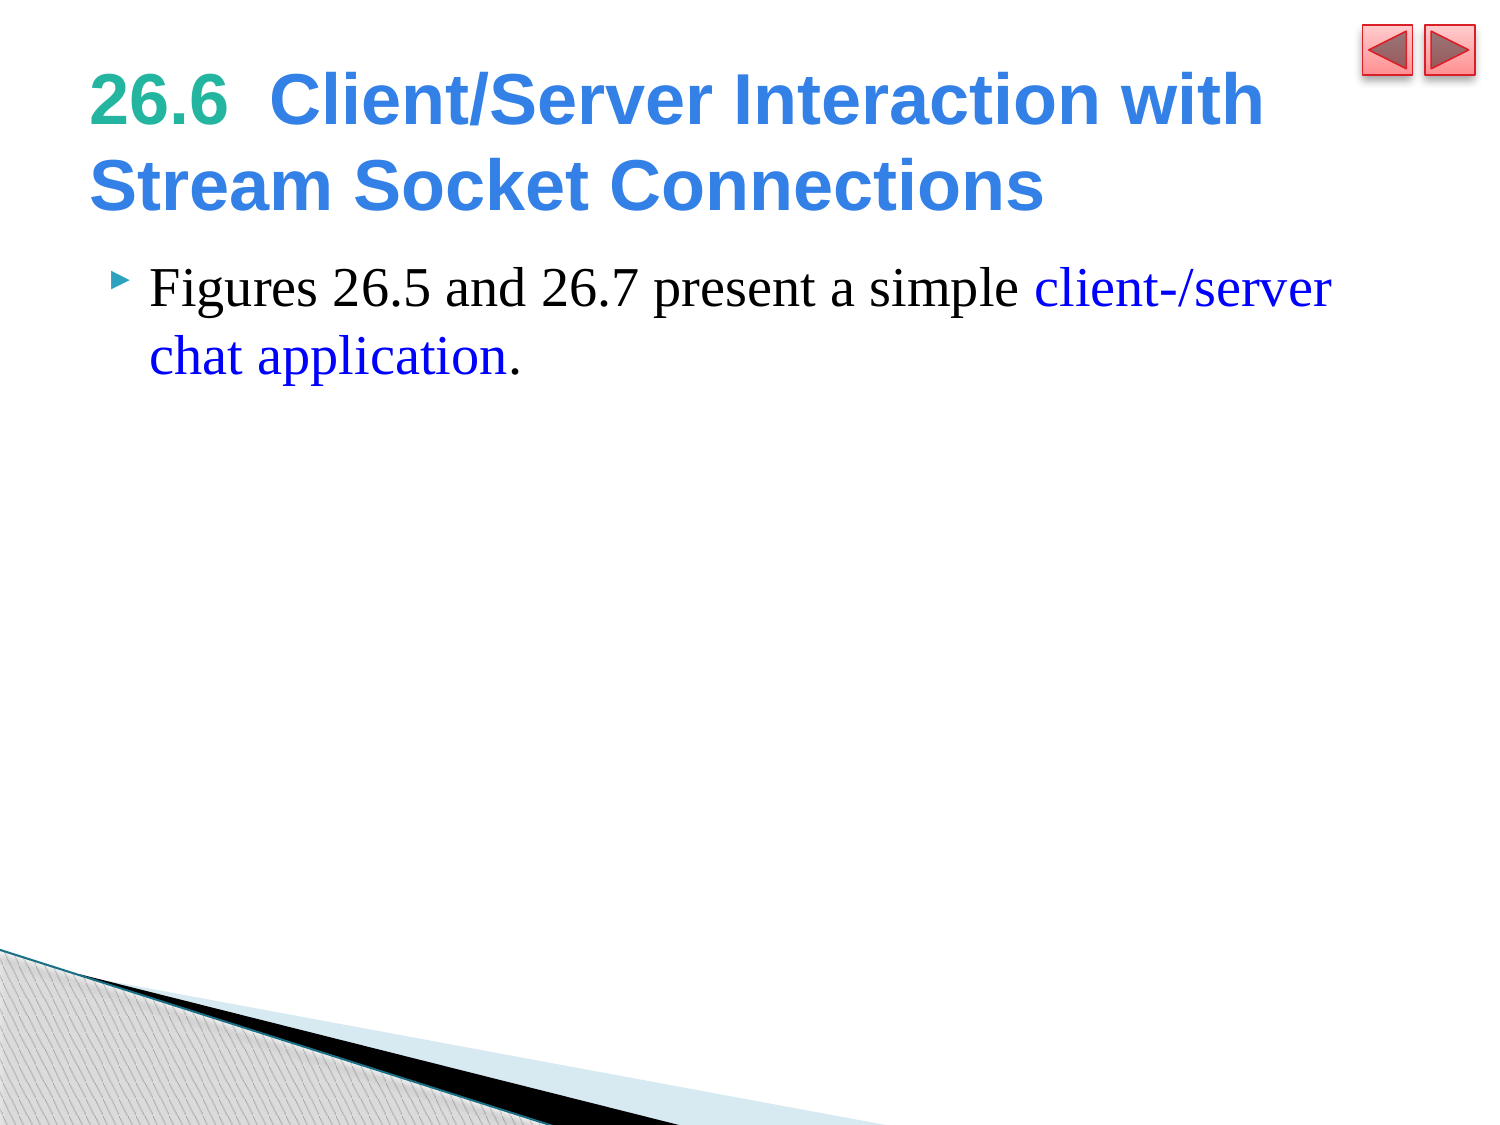

# 26.6  Client/Server Interaction with Stream Socket Connections
Figures 26.5 and 26.7 present a simple client-/server chat application.